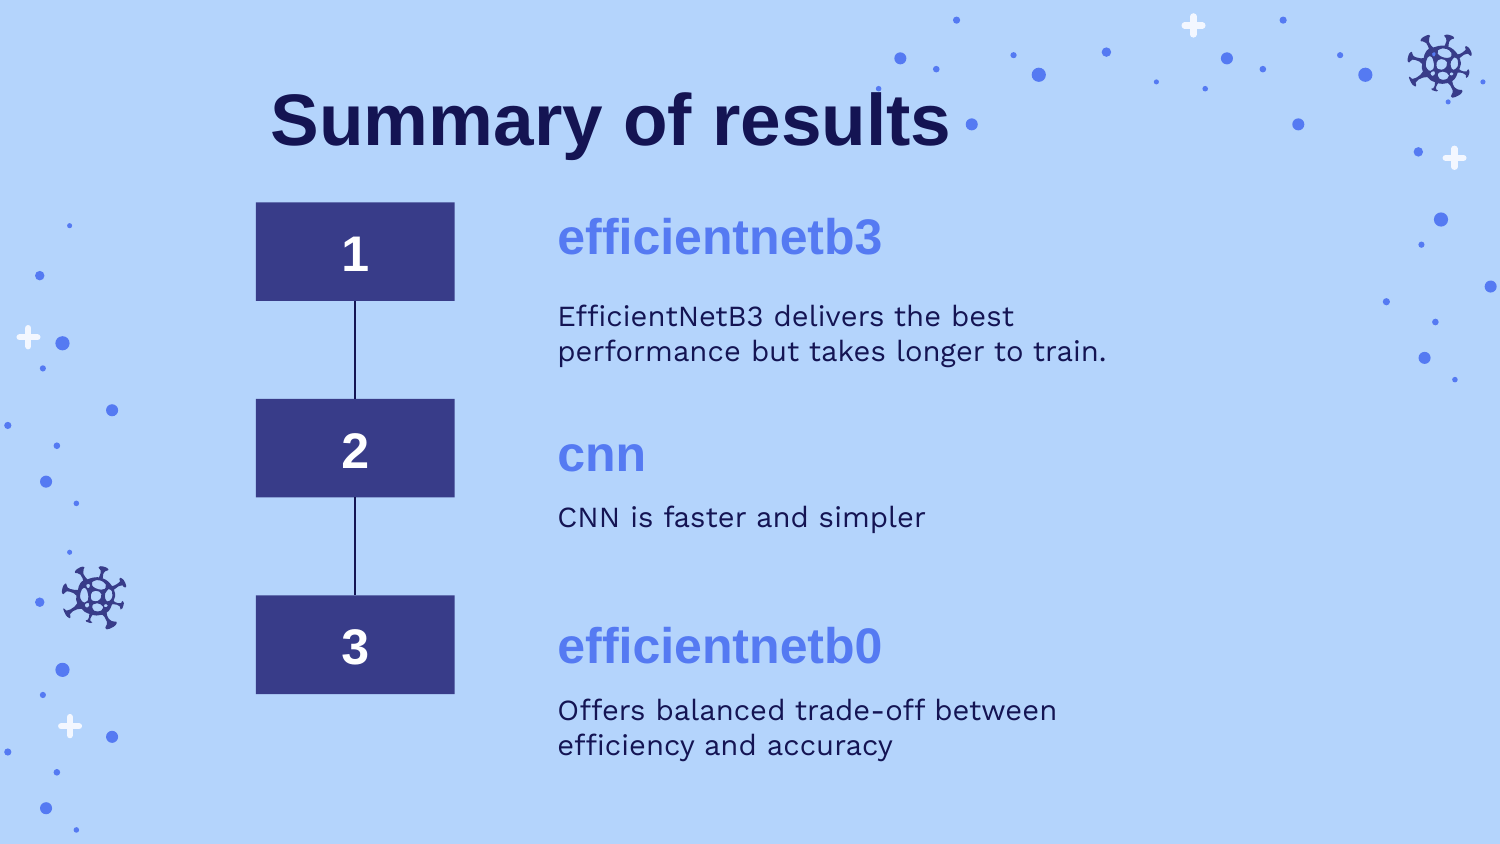

# Summary of results
efficientnetb3
1
EfficientNetB3 delivers the best performance but takes longer to train.
2
cnn
CNN is faster and simpler
3
efficientnetb0
Offers balanced trade-off between efficiency and accuracy